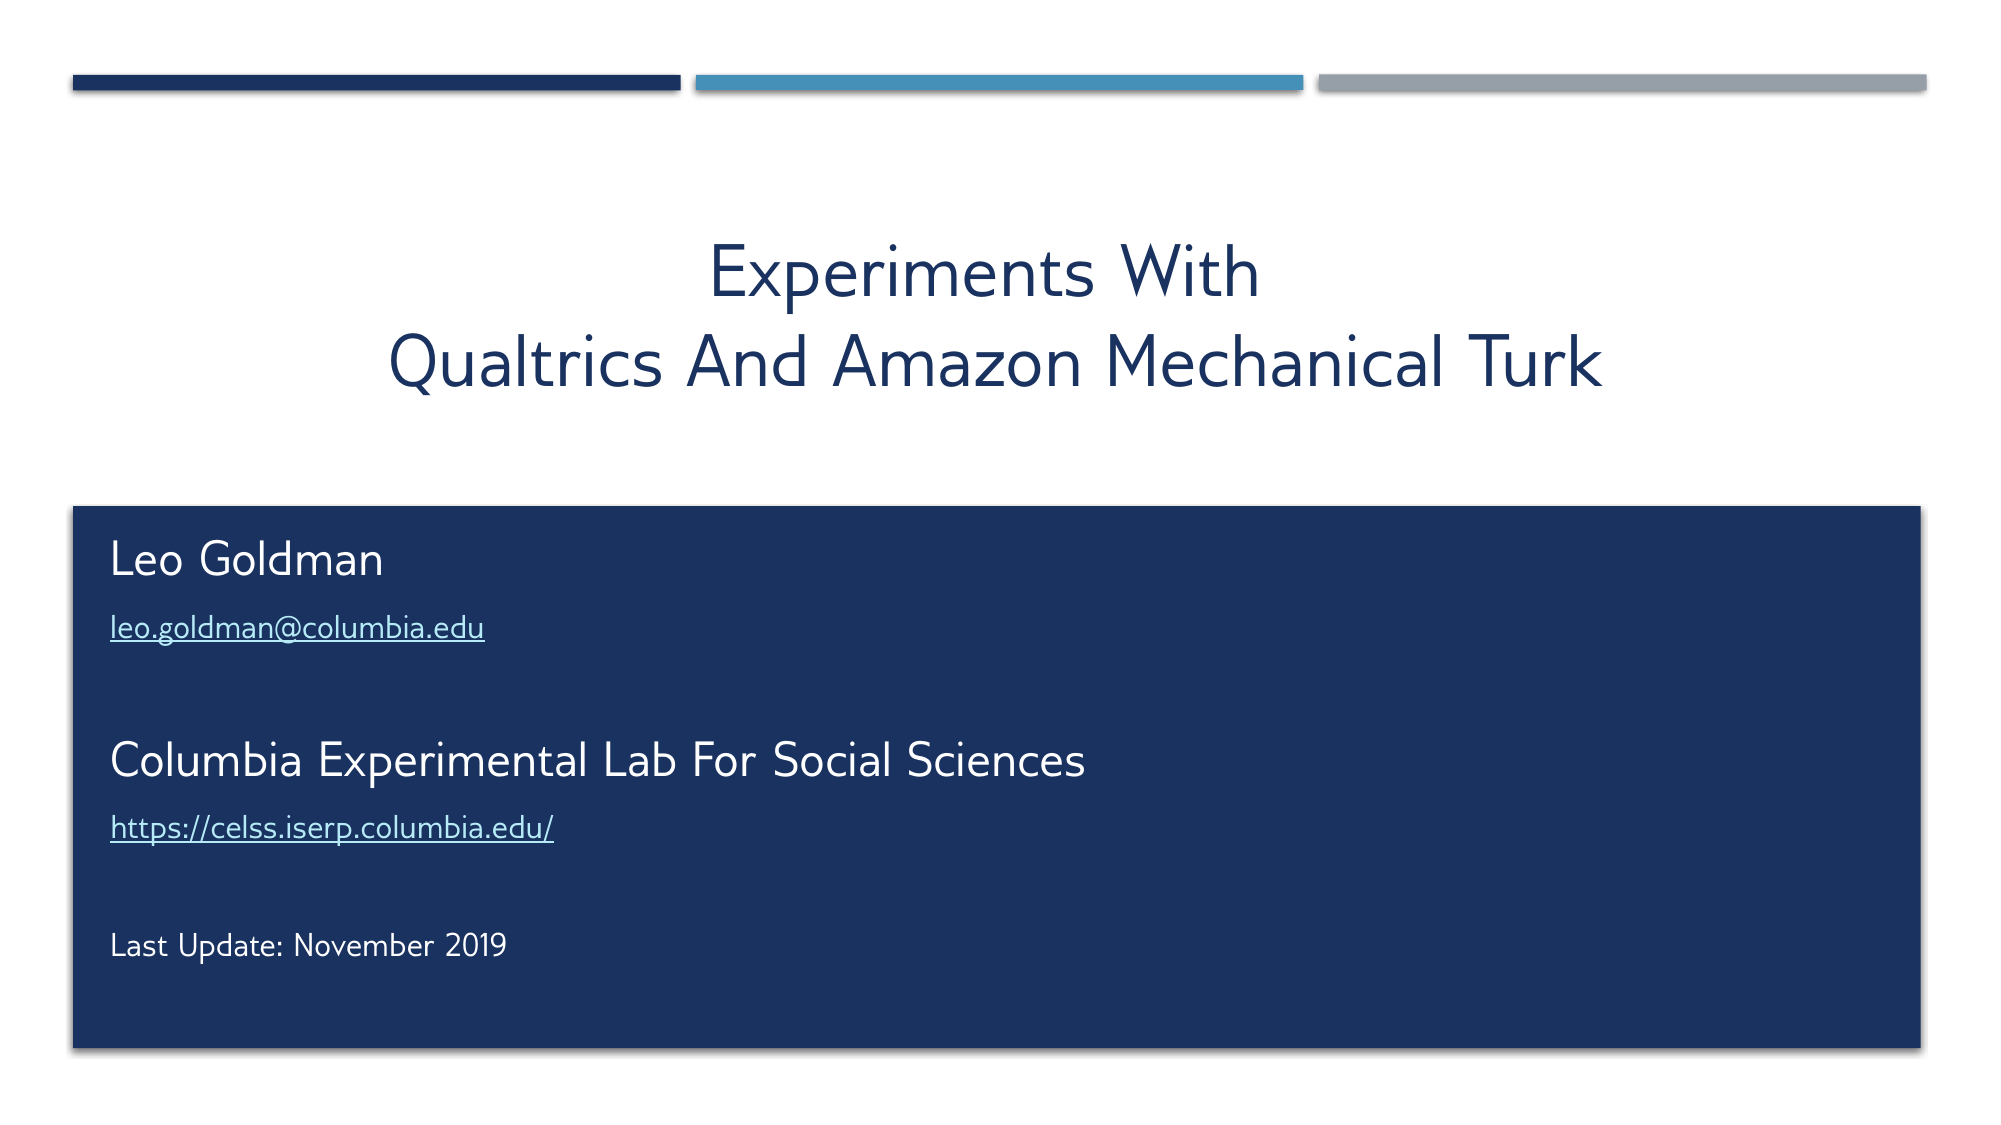

# Experiments With Qualtrics And Amazon Mechanical Turk
Leo Goldman
leo.goldman@columbia.edu

Columbia Experimental Lab For Social Sciences
https://celss.iserp.columbia.edu/

Last Update: November 2019